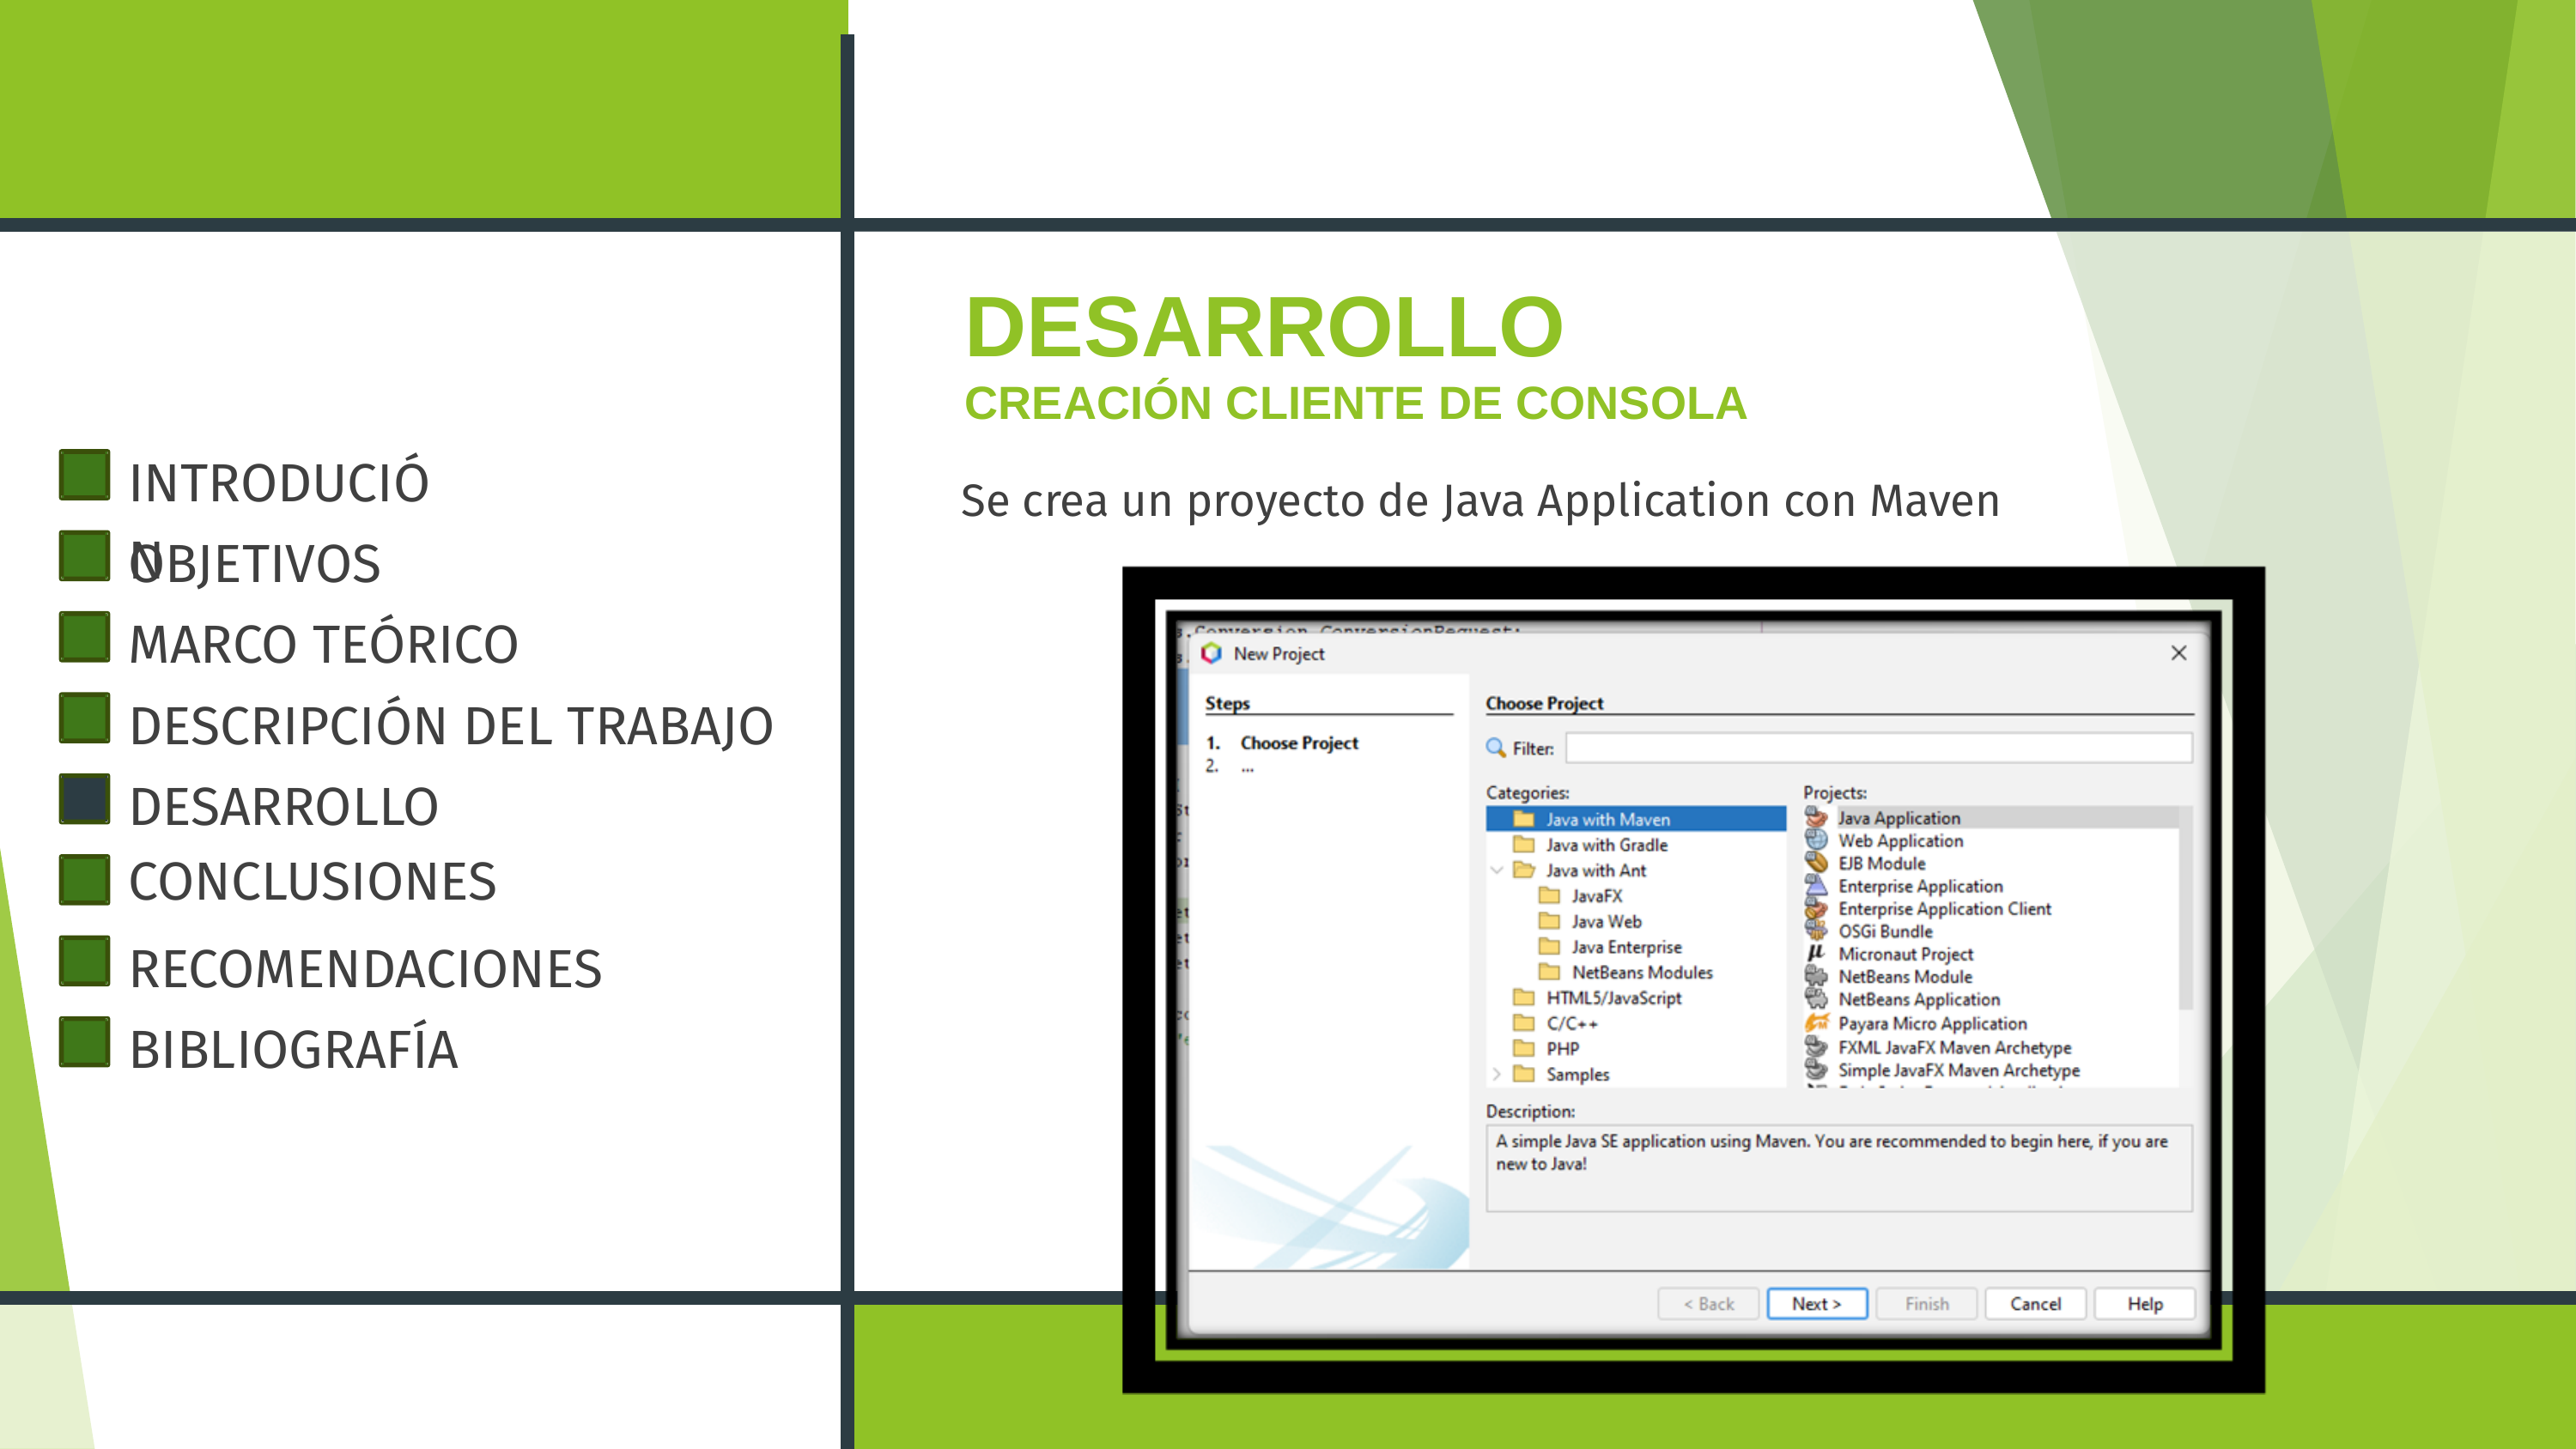

DESARROLLO
CREACIÓN CLIENTE DE CONSOLA
INTRODUCIÓN

OBJETIVOS

MARCO TEÓRICO

DESCRIPCIÓN DEL TRABAJO

DESARROLLO

CONCLUSIONES

RECOMENDACIONES

BIBLIOGRAFÍA

Se crea un proyecto de Java Application con Maven